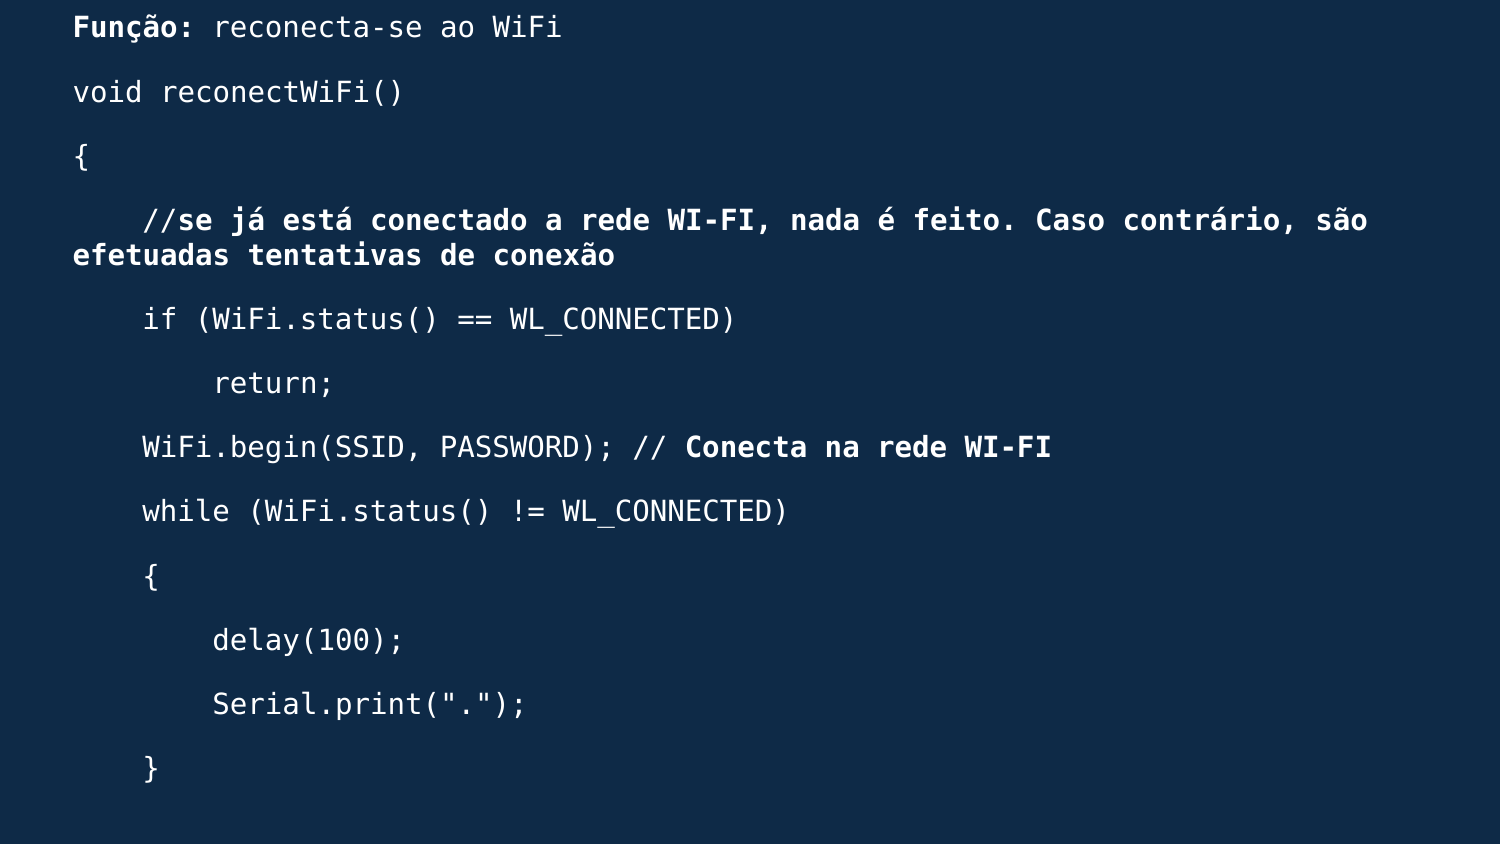

Função: reconecta-se ao WiFi
void reconectWiFi()
{
    //se já está conectado a rede WI-FI, nada é feito. Caso contrário, são efetuadas tentativas de conexão
    if (WiFi.status() == WL_CONNECTED)
        return;
    WiFi.begin(SSID, PASSWORD); // Conecta na rede WI-FI
    while (WiFi.status() != WL_CONNECTED)
    {
        delay(100);
        Serial.print(".");
    }